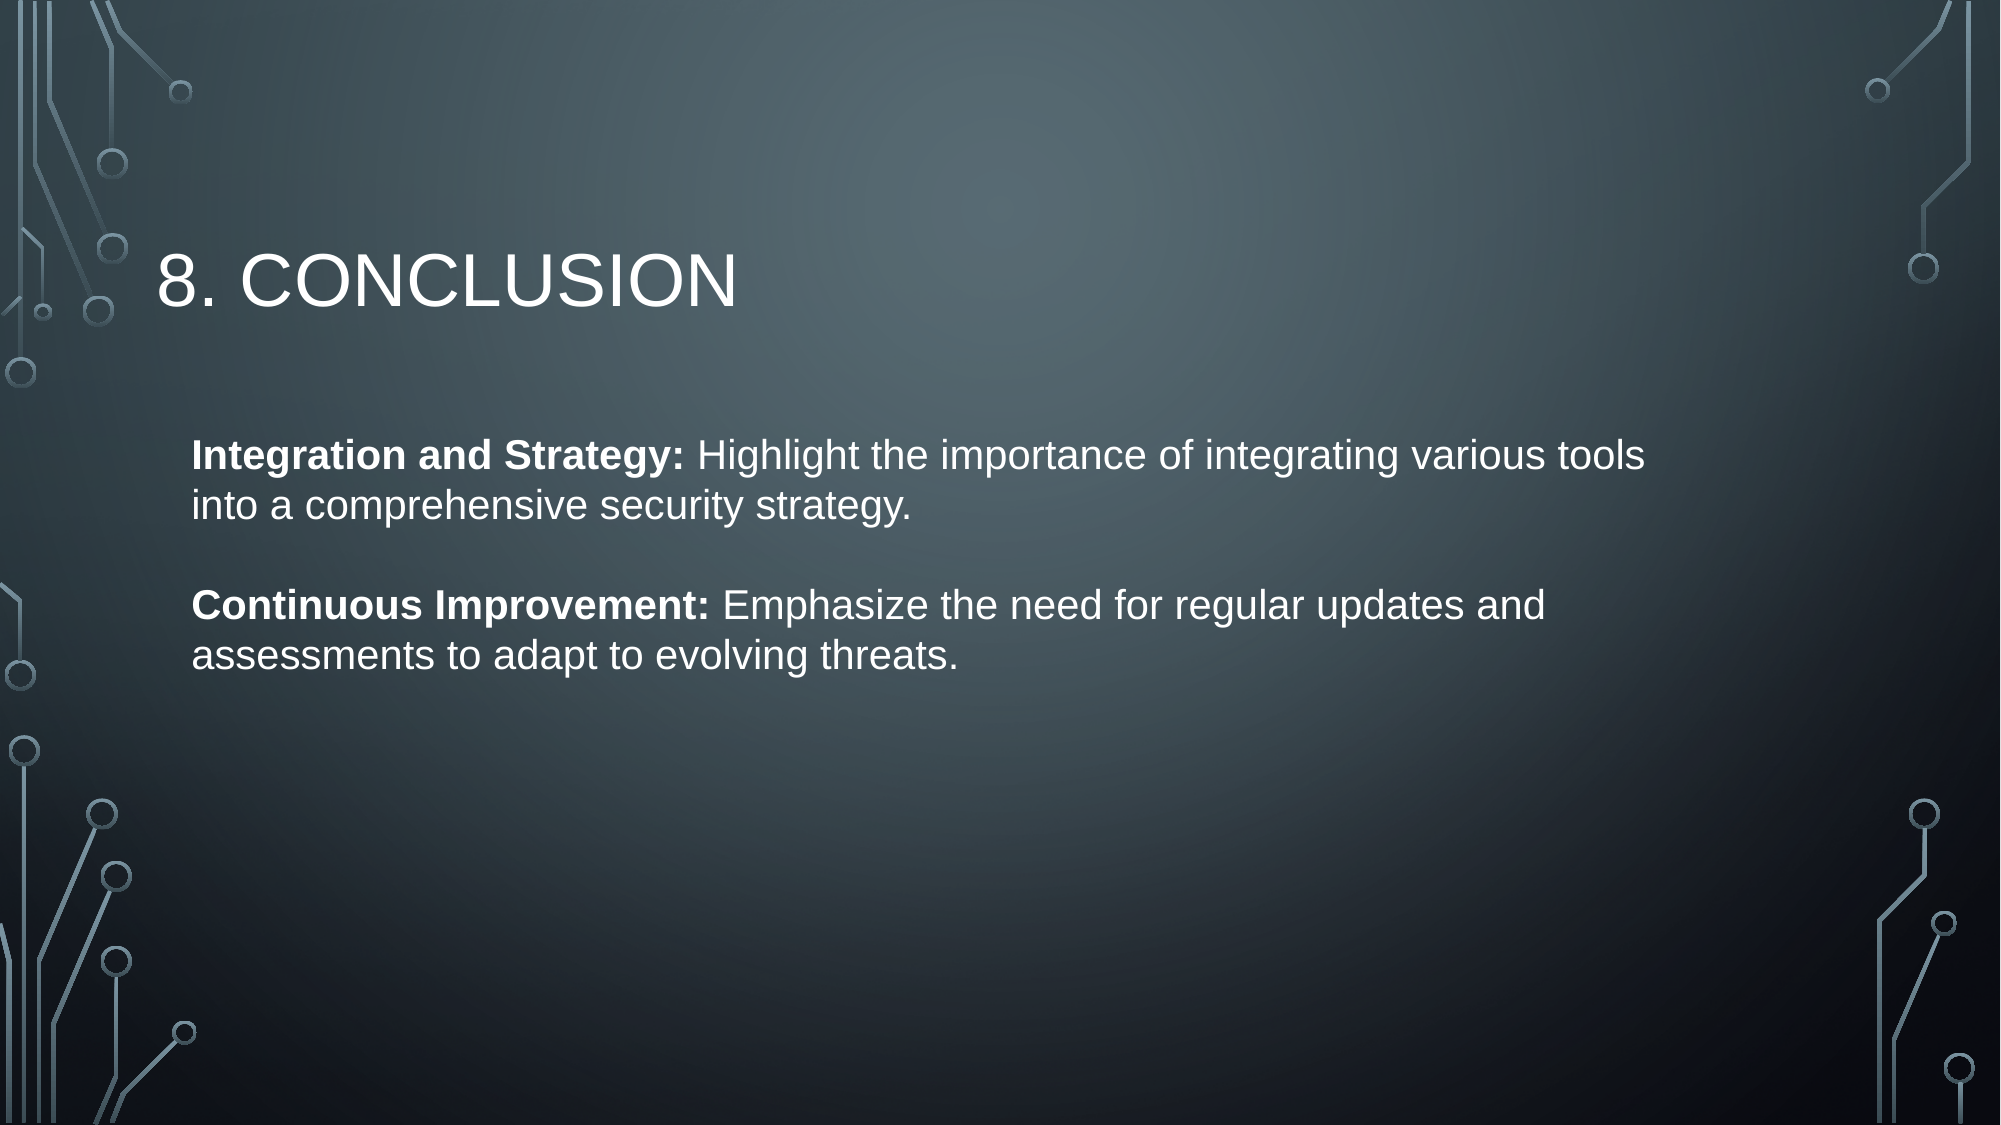

# 8. Conclusion

Integration and Strategy: Highlight the importance of integrating various tools into a comprehensive security strategy.

Continuous Improvement: Emphasize the need for regular updates and assessments to adapt to evolving threats.